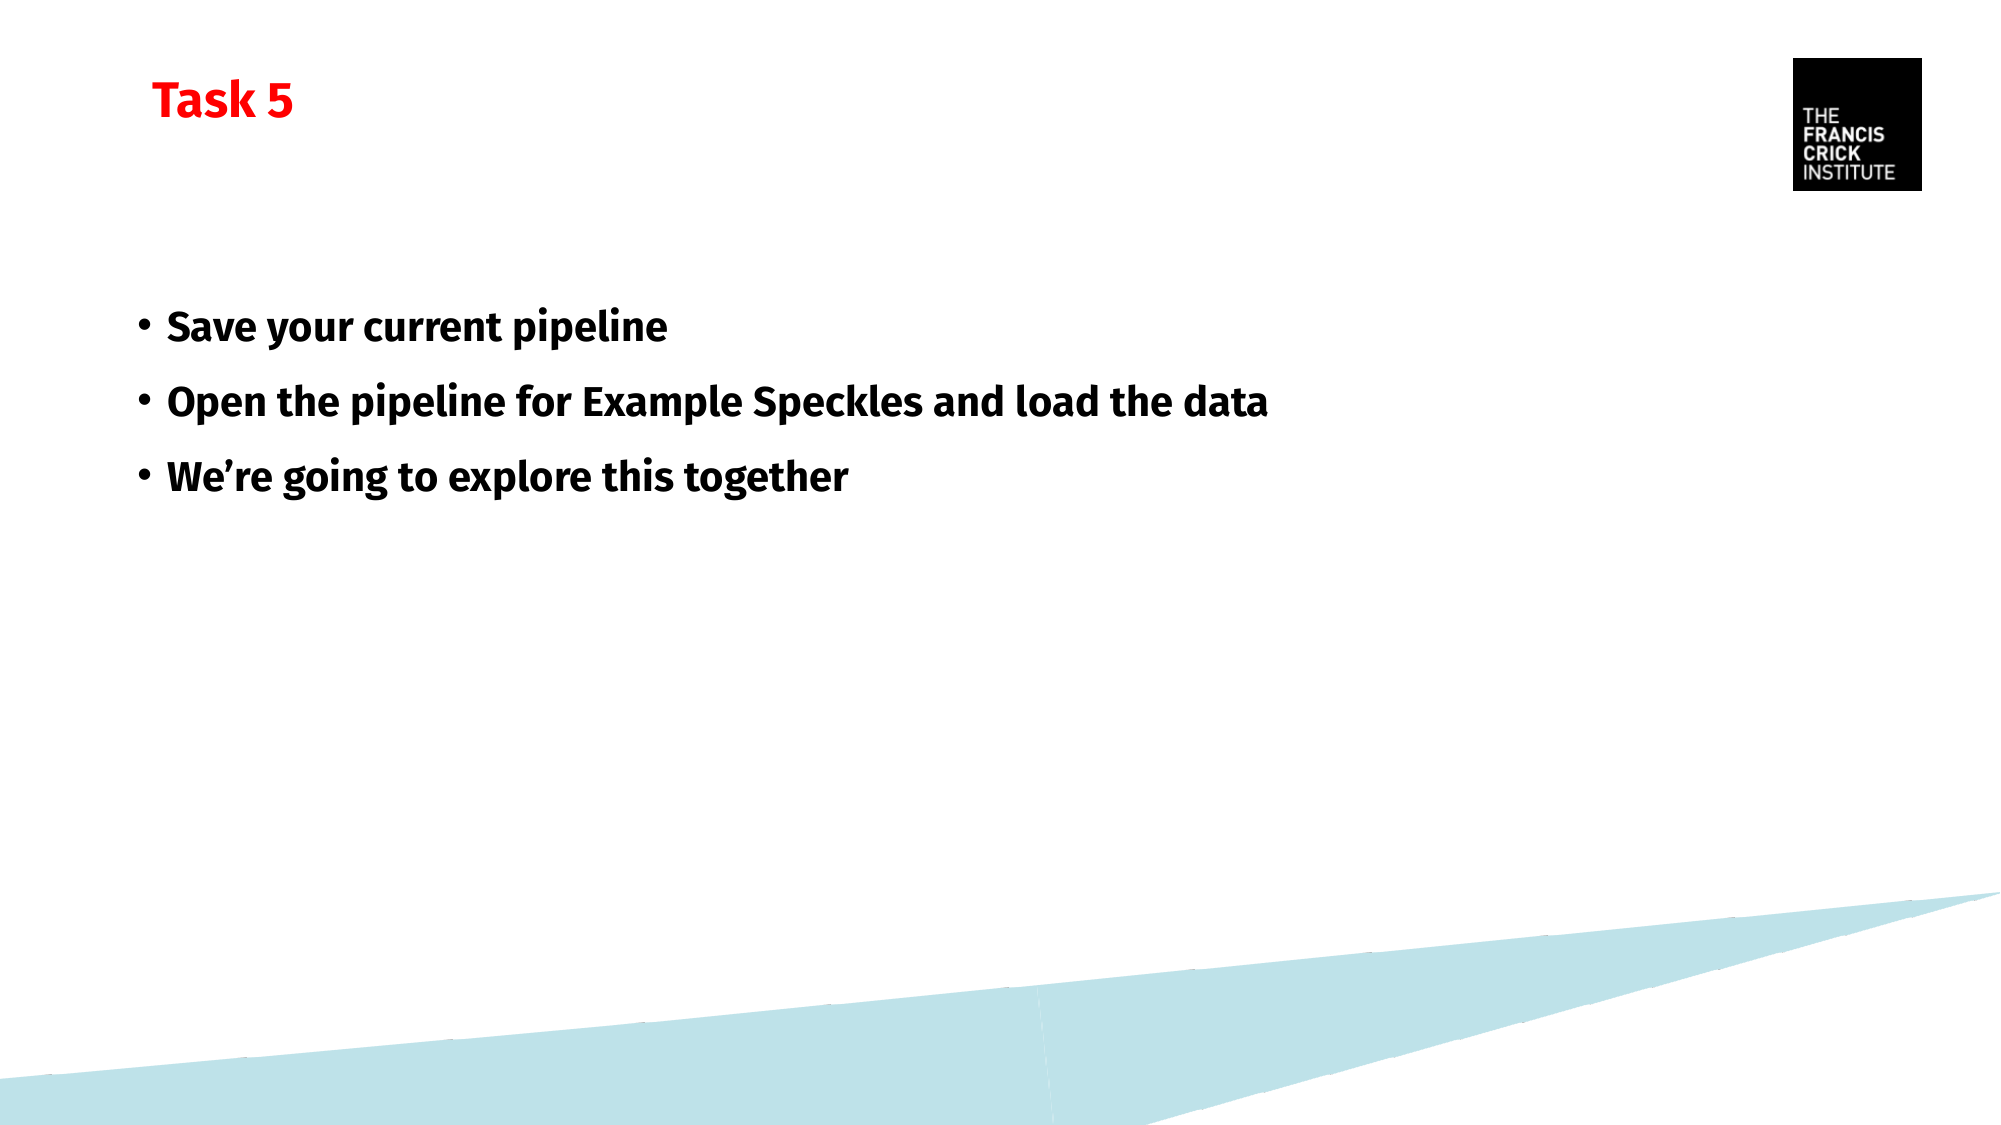

# Task 5
Save your current pipeline
Open the pipeline for Example Speckles and load the data
We’re going to explore this together